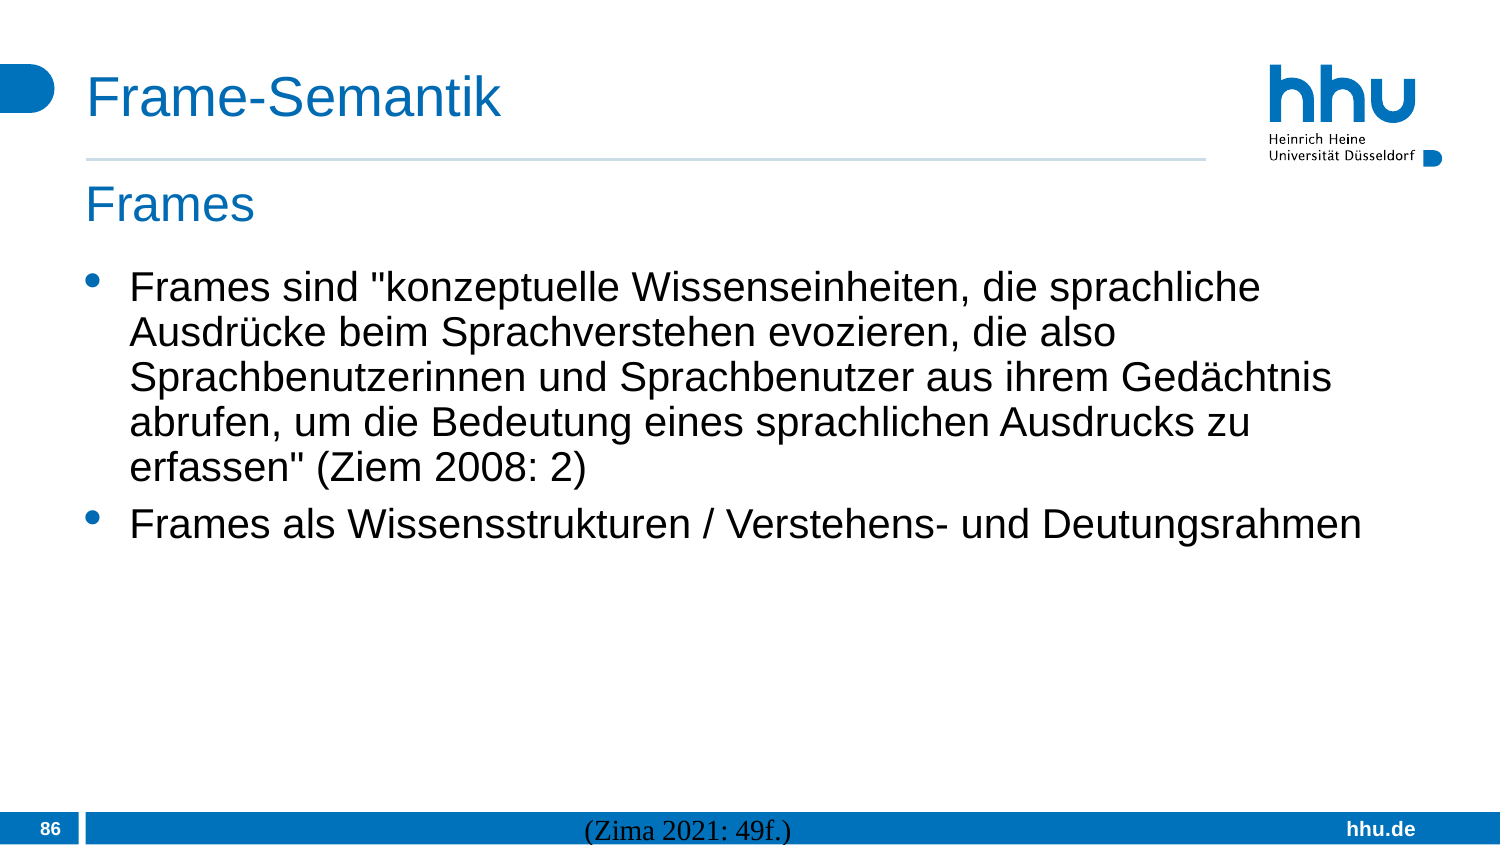

# Frame-Semantik
Frames
Frames sind "konzeptuelle Wissenseinheiten, die sprachliche Ausdrücke beim Sprachverstehen evozieren, die also Sprachbenutzerinnen und Sprachbenutzer aus ihrem Gedächtnis abrufen, um die Bedeutung eines sprachlichen Ausdrucks zu erfassen" (Ziem 2008: 2)
Frames als Wissensstrukturen / Verstehens- und Deutungsrahmen

86
(Zima 2021: 49f.)